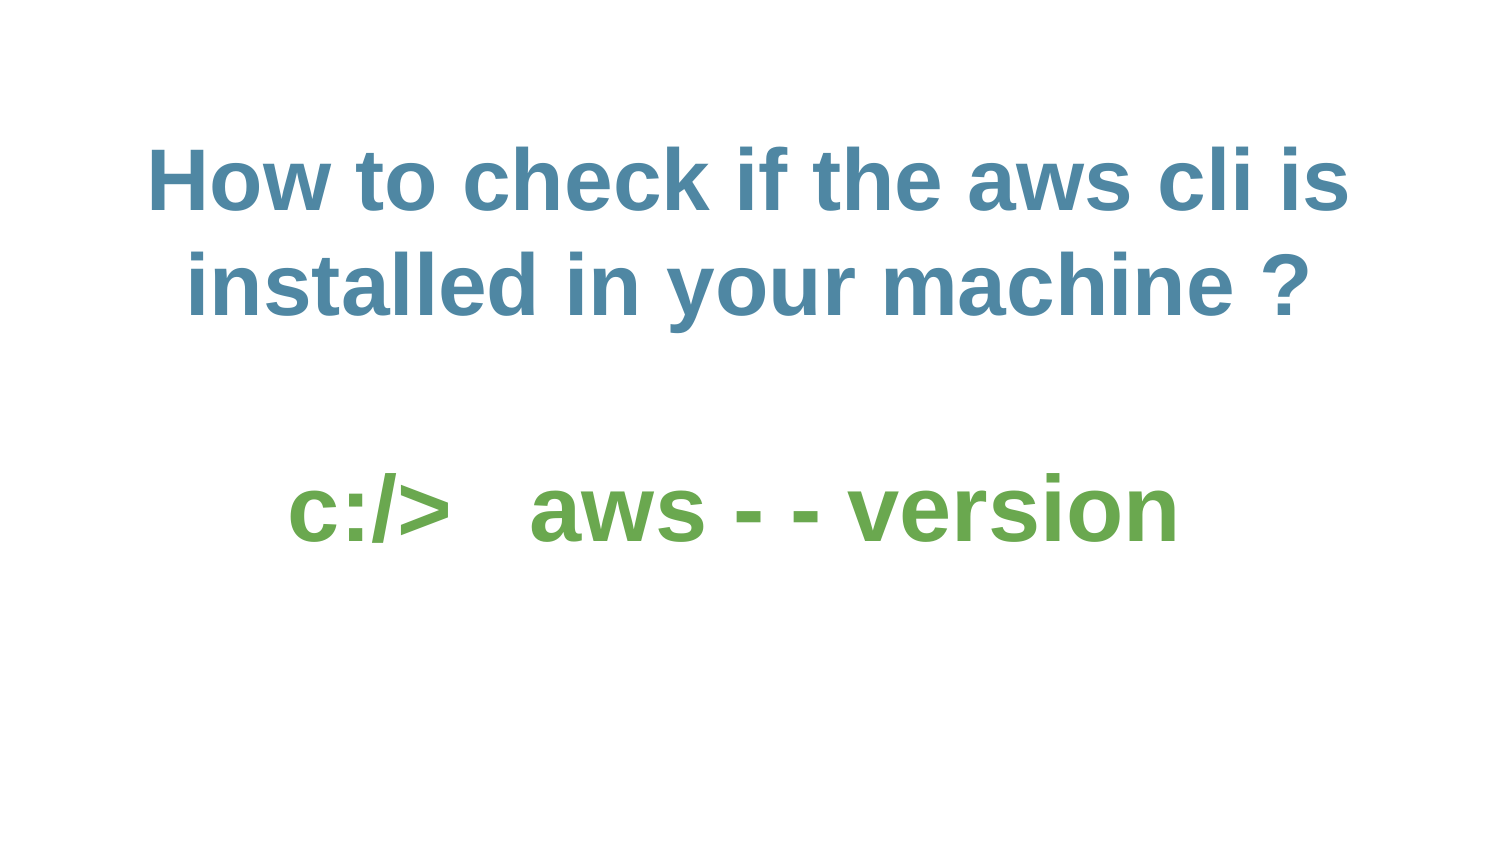

# How to check if the aws cli is installed in your machine ?
c:/>   aws - - version